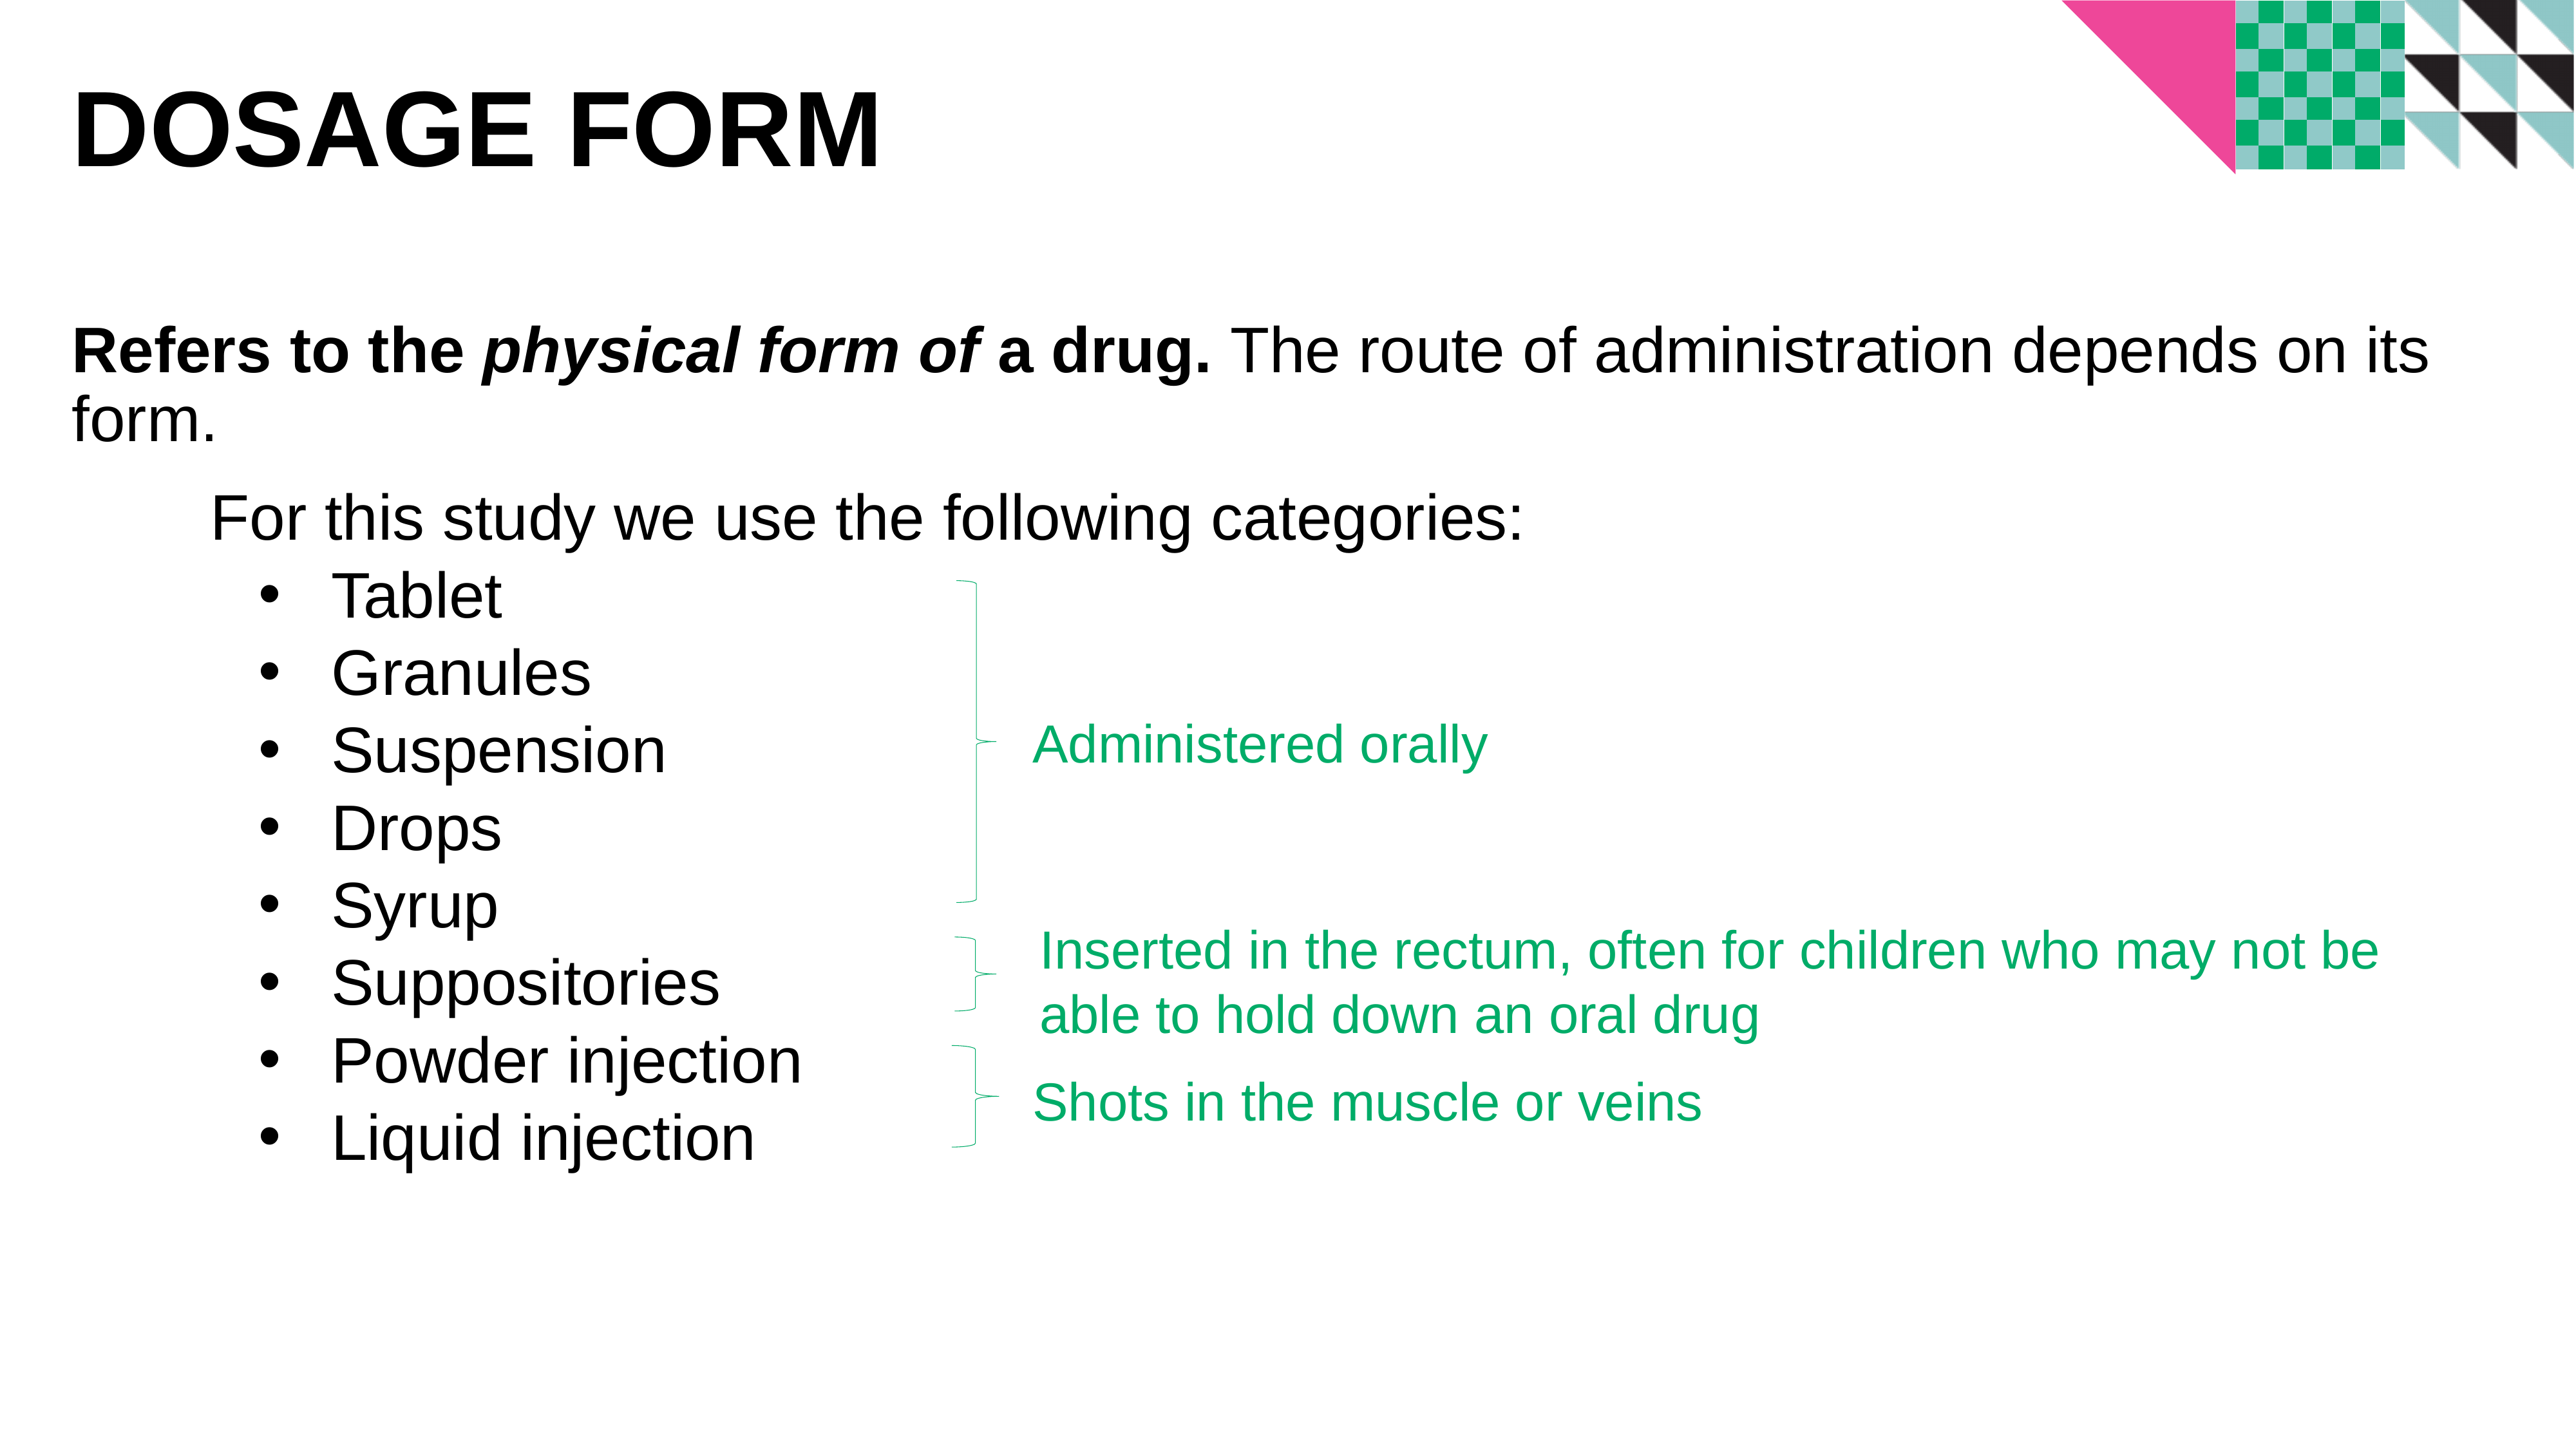

# Dosage form
Refers to the physical form of a drug. The route of administration depends on its form.
For this study we use the following categories:
Tablet
Granules
Suspension
Drops
Syrup
Suppositories
Powder injection
Liquid injection

Administered orally
Inserted in the rectum, often for children who may not be able to hold down an oral drug

Shots in the muscle or veins